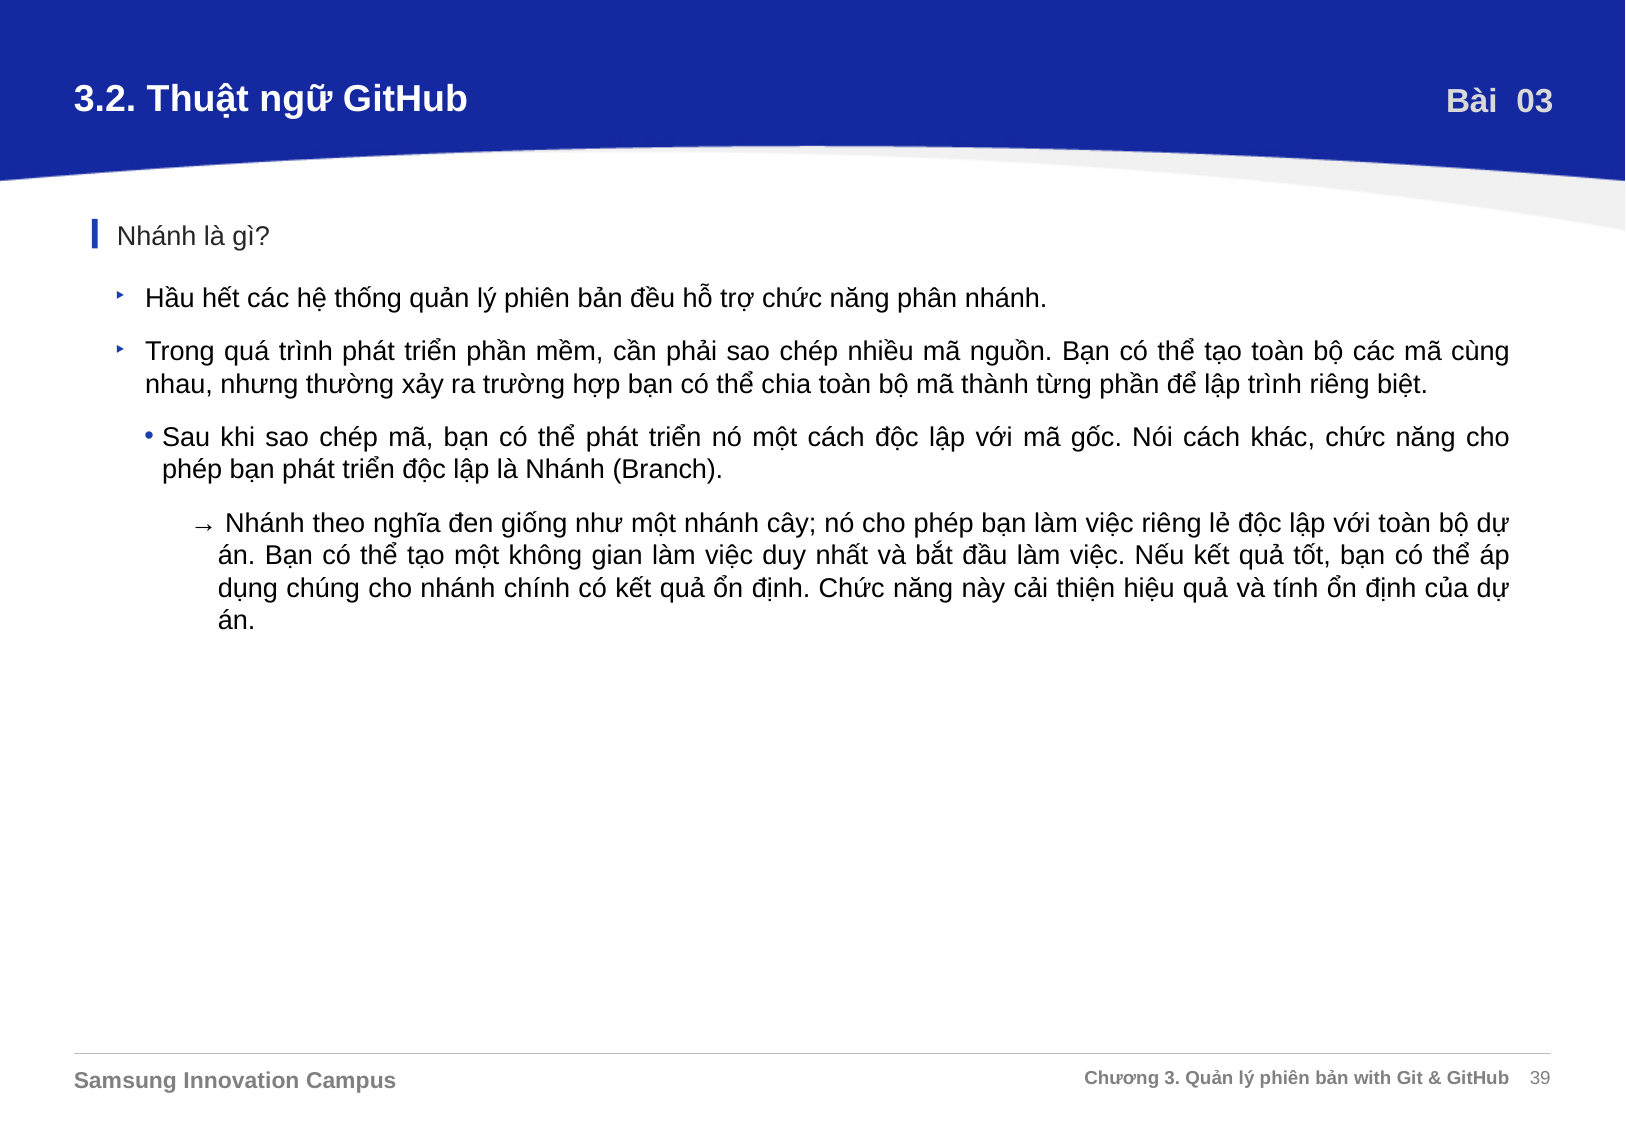

3.2. Thuật ngữ GitHub
Bài  03
Nhánh là gì?

Hầu hết các hệ thống quản lý phiên bản đều hỗ trợ chức năng phân nhánh.
Trong quá trình phát triển phần mềm, cần phải sao chép nhiều mã nguồn. Bạn có thể tạo toàn bộ các mã cùng nhau, nhưng thường xảy ra trường hợp bạn có thể chia toàn bộ mã thành từng phần để lập trình riêng biệt.
Sau khi sao chép mã, bạn có thể phát triển nó một cách độc lập với mã gốc. Nói cách khác, chức năng cho phép bạn phát triển độc lập là Nhánh (Branch).
→ Nhánh theo nghĩa đen giống như một nhánh cây; nó cho phép bạn làm việc riêng lẻ độc lập với toàn bộ dự án. Bạn có thể tạo một không gian làm việc duy nhất và bắt đầu làm việc. Nếu kết quả tốt, bạn có thể áp dụng chúng cho nhánh chính có kết quả ổn định. Chức năng này cải thiện hiệu quả và tính ổn định của dự án.